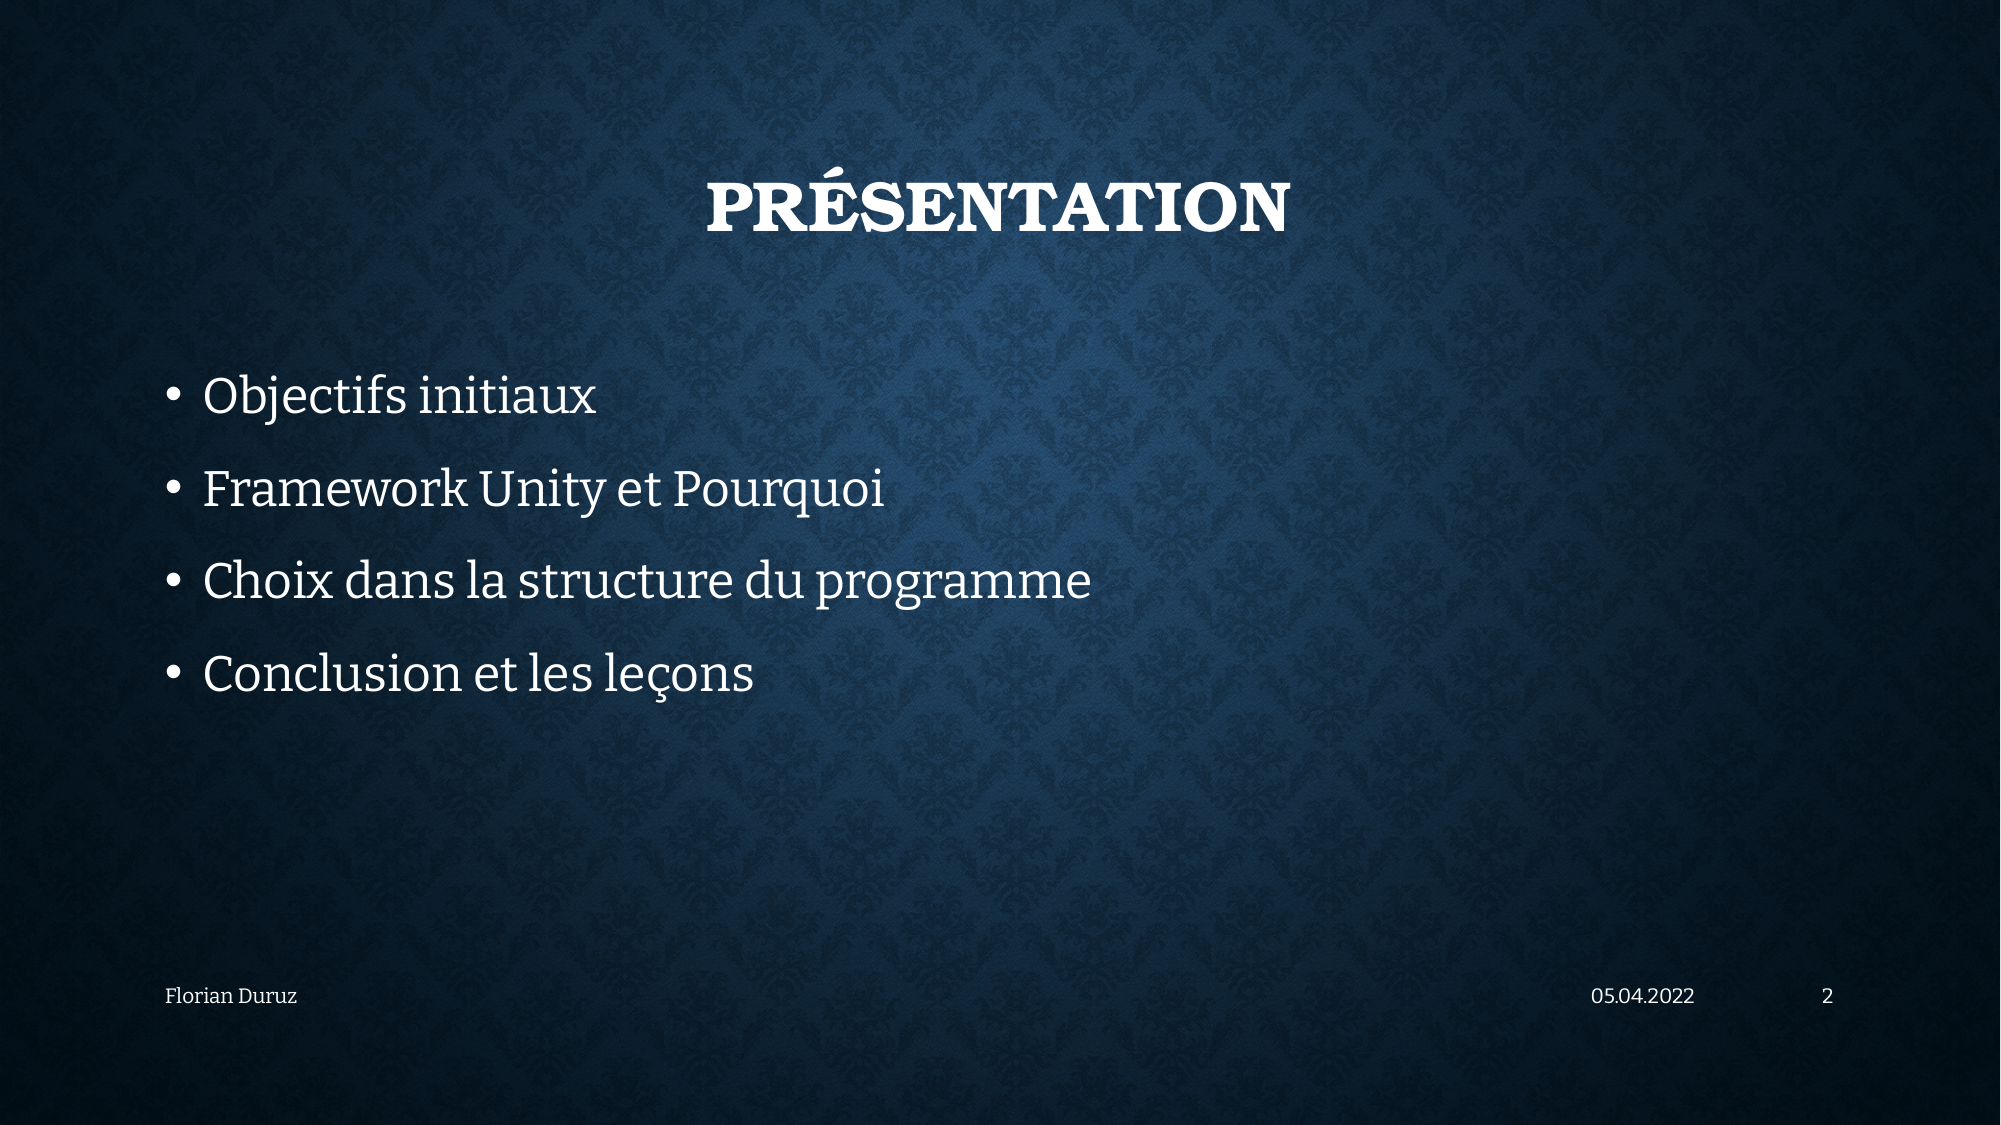

# Présentation
Objectifs initiaux
Framework Unity et Pourquoi
Choix dans la structure du programme
Conclusion et les leçons
Florian Duruz
05.04.2022
2